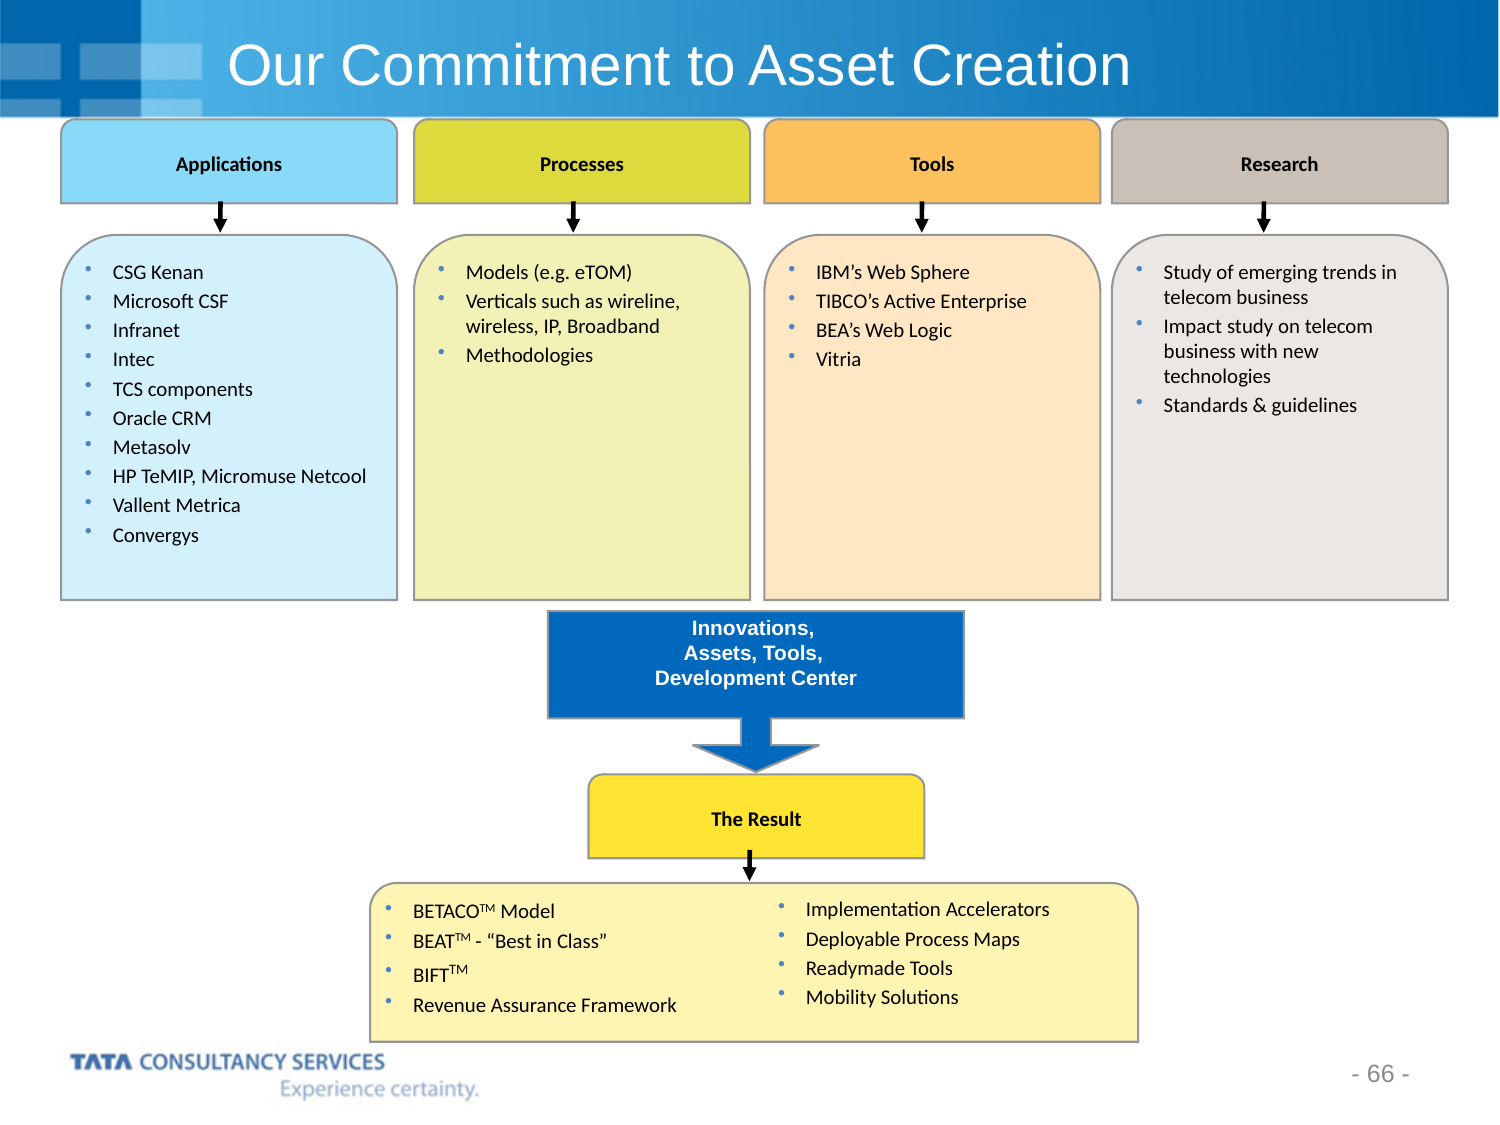

# Our Commitment to Asset Creation
Applications
CSG Kenan
Microsoft CSF
Infranet
Intec
TCS components
Oracle CRM
Metasolv
HP TeMIP, Micromuse Netcool
Vallent Metrica
Convergys
Processes
Tools
Research
Models (e.g. eTOM)
Verticals such as wireline, wireless, IP, Broadband
Methodologies
IBM’s Web Sphere
TIBCO’s Active Enterprise
BEA’s Web Logic
Vitria
Study of emerging trends in telecom business
Impact study on telecom business with new technologies
Standards & guidelines
Innovations,
Assets, Tools,
Development Center

The Result
BETACOTM Model
BEATTM - “Best in Class”
BIFTTM
Revenue Assurance Framework

Implementation Accelerators
Deployable Process Maps
Readymade Tools
Mobility Solutions

- 66 -